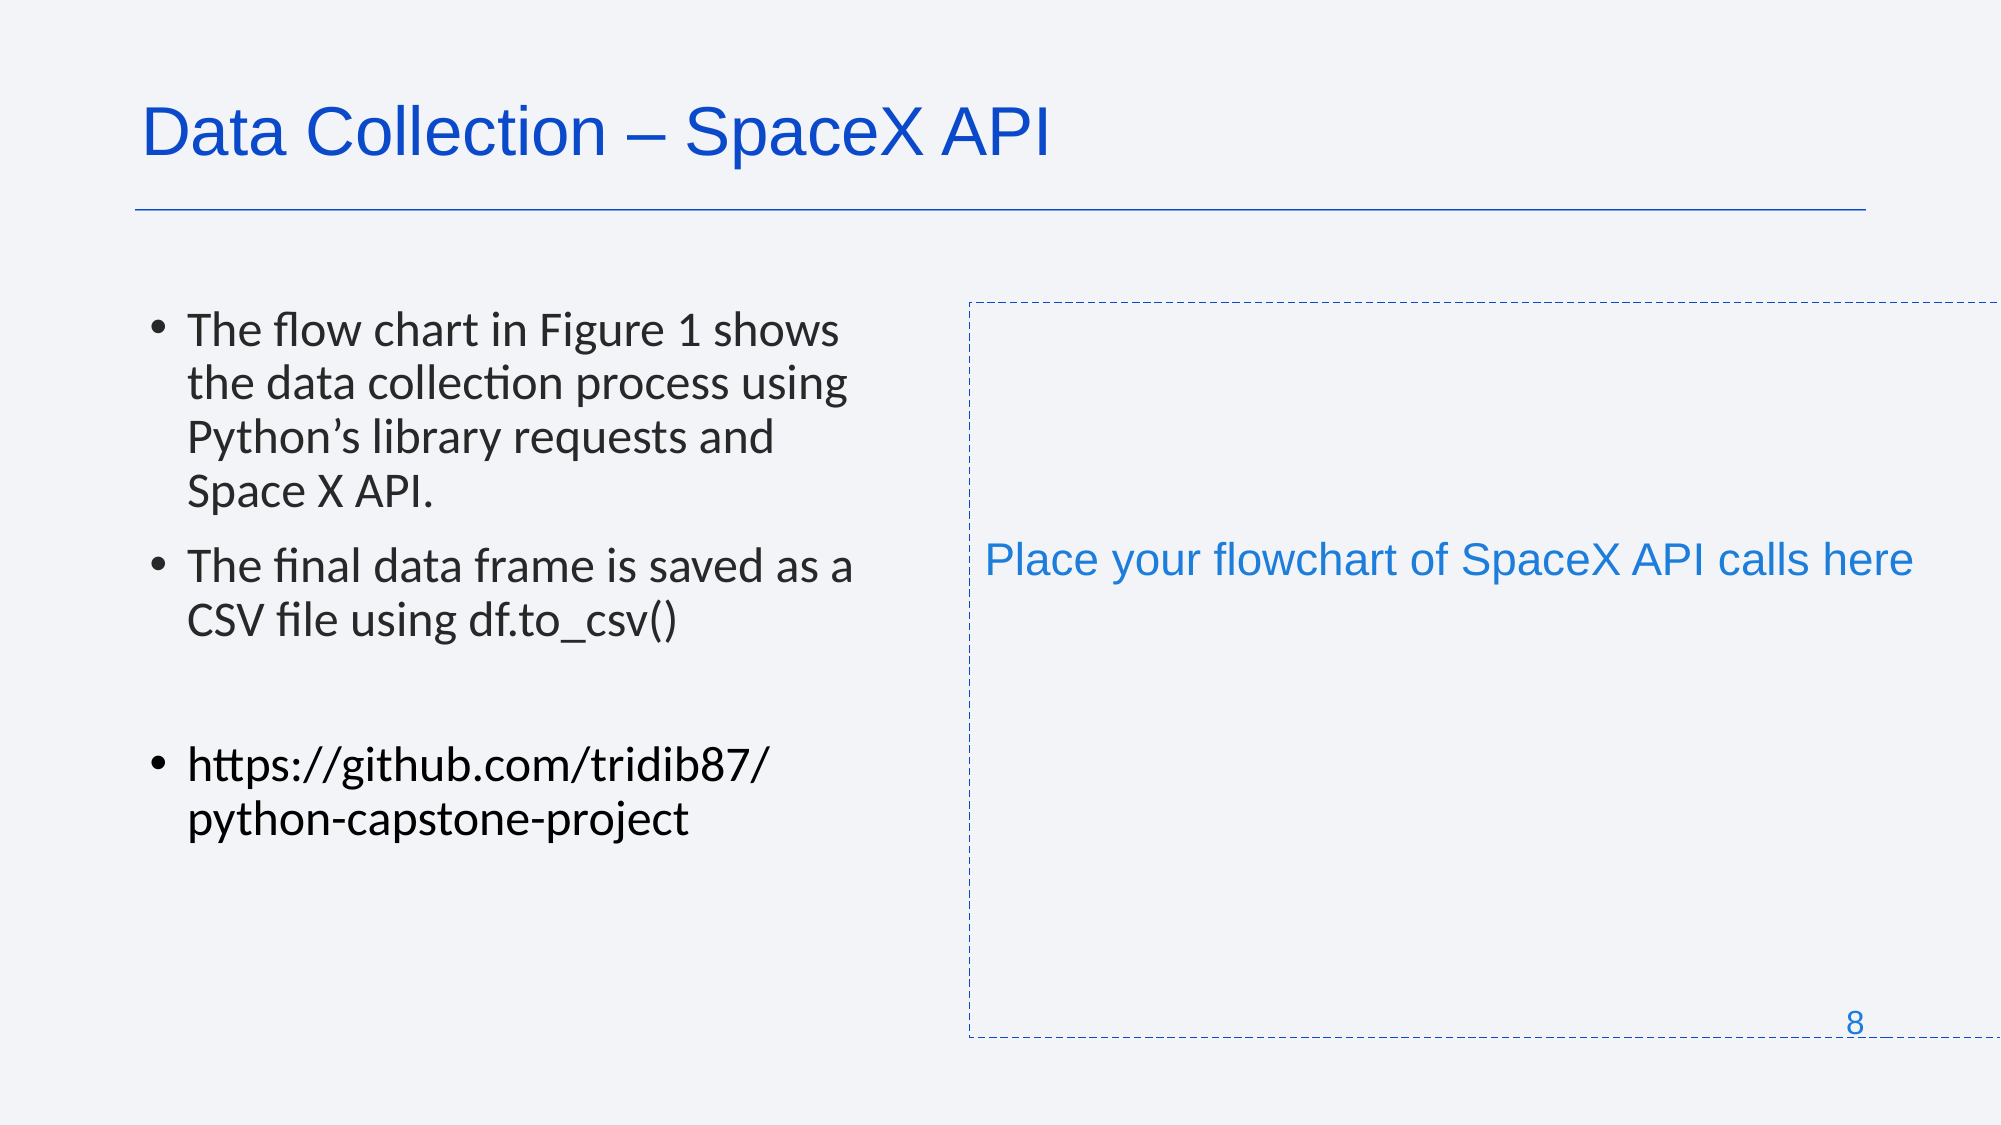

Data Collection – SpaceX API
The flow chart in Figure 1 shows the data collection process using Python’s library requests and Space X API.
The final data frame is saved as a CSV file using df.to_csv()

https://github.com/tridib87/python-capstone-project

Place your flowchart of SpaceX API calls here
8